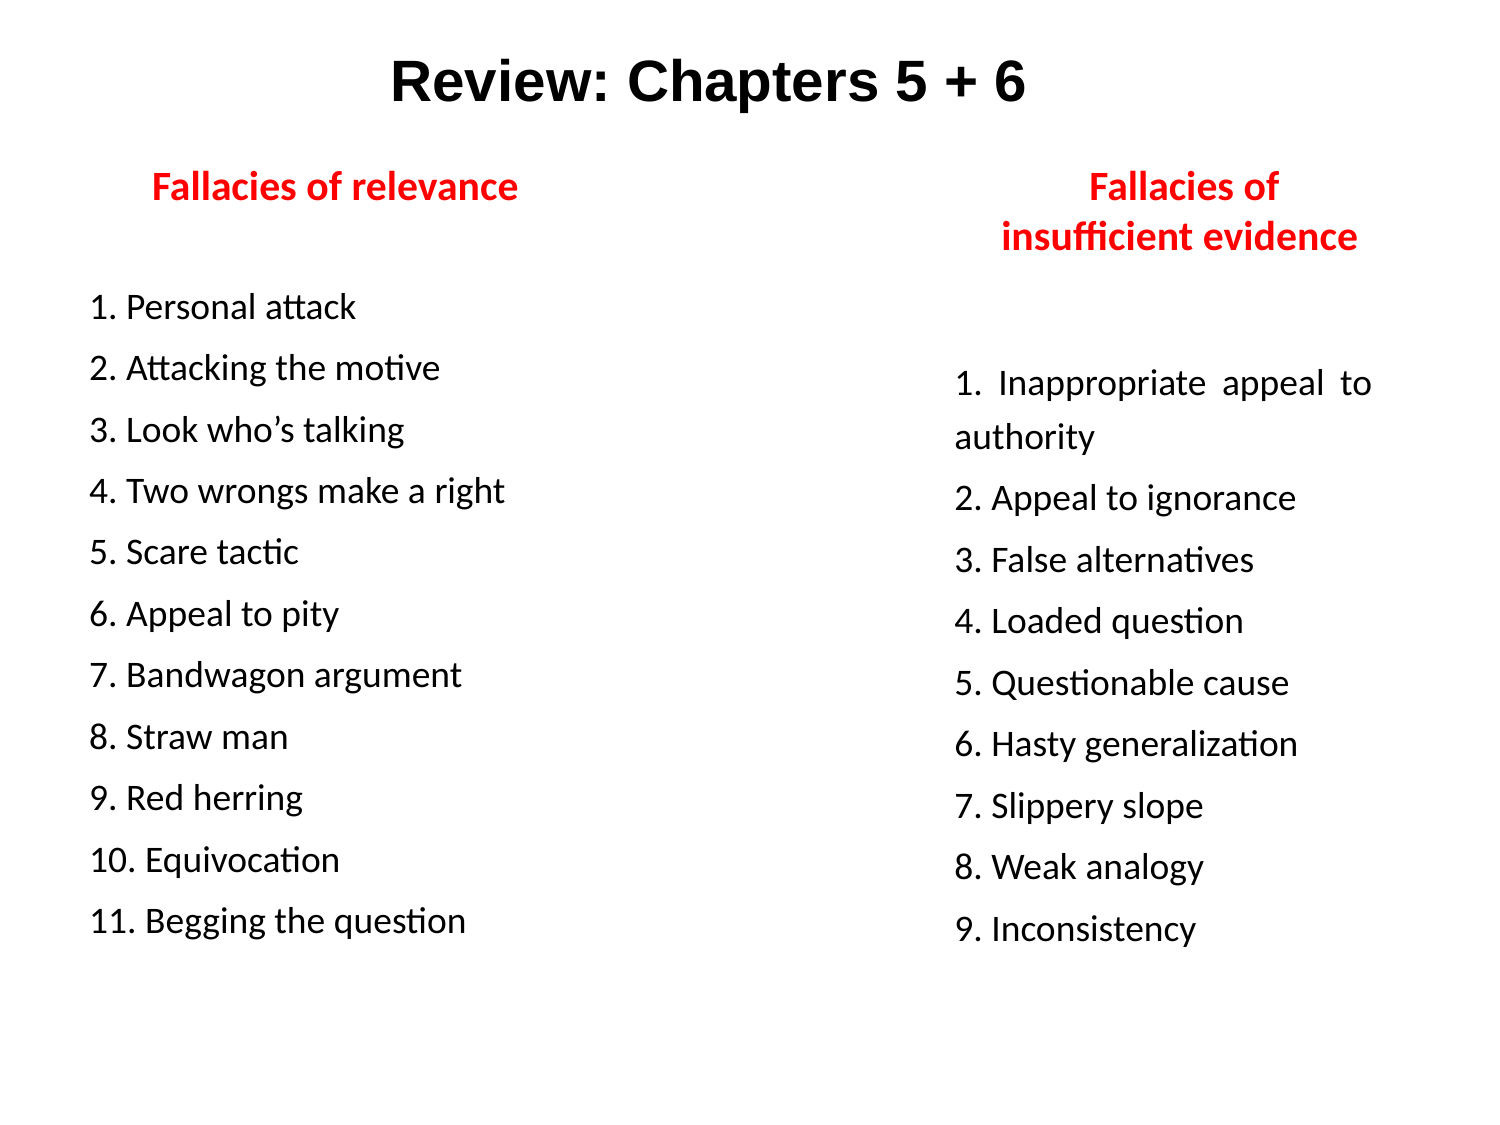

Review: Chapters 5 + 6
Fallacies of relevance
Fallacies of insufficient evidence
1. Personal attack
2. Attacking the motive
3. Look who’s talking
4. Two wrongs make a right
5. Scare tactic
6. Appeal to pity
7. Bandwagon argument
8. Straw man
9. Red herring
10. Equivocation
11. Begging the question
1. Inappropriate appeal to authority
2. Appeal to ignorance
3. False alternatives
4. Loaded question
5. Questionable cause
6. Hasty generalization
7. Slippery slope
8. Weak analogy
9. Inconsistency